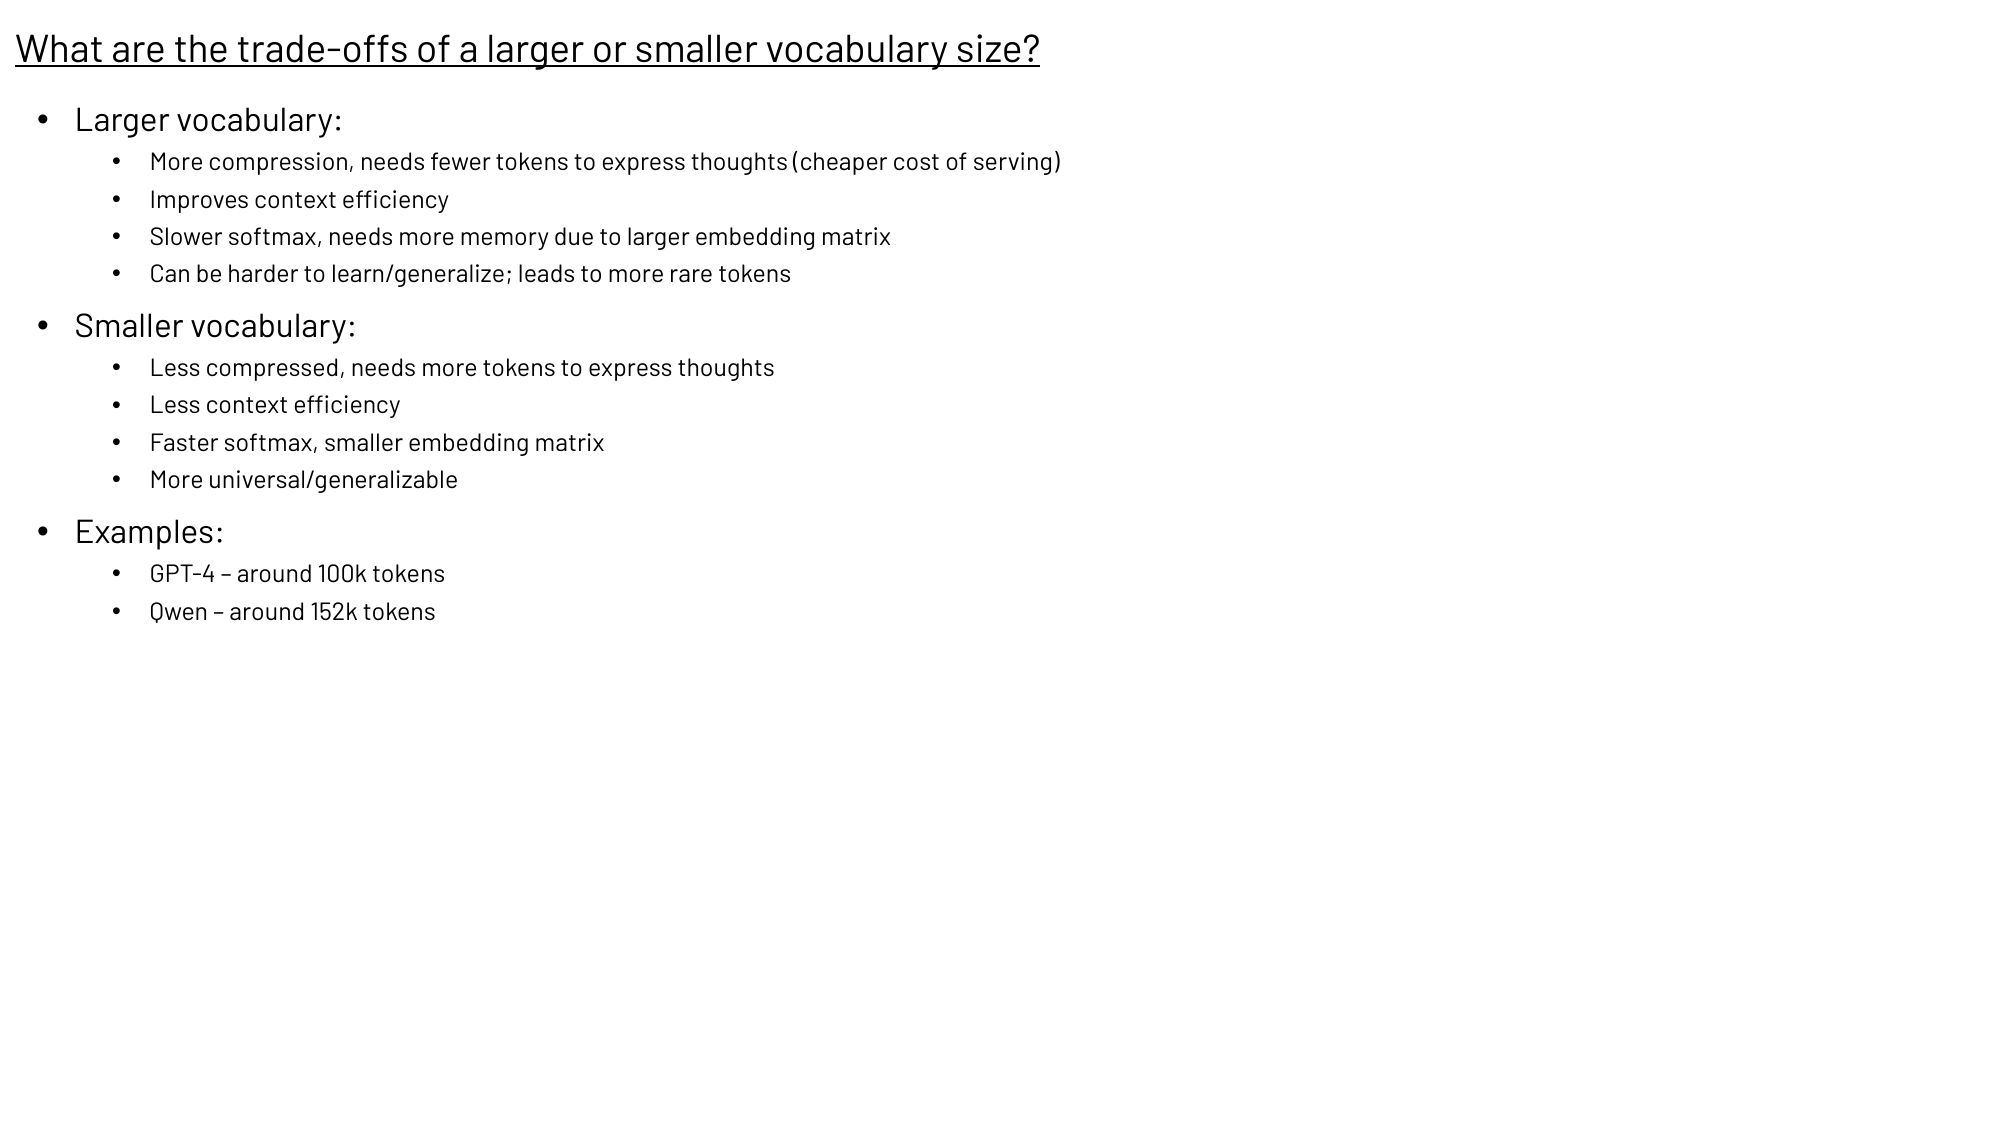

# What are the trade-offs of a larger or smaller vocabulary size?
Larger vocabulary:
More compression, needs fewer tokens to express thoughts (cheaper cost of serving)
Improves context efficiency
Slower softmax, needs more memory due to larger embedding matrix
Can be harder to learn/generalize; leads to more rare tokens
Smaller vocabulary:
Less compressed, needs more tokens to express thoughts
Less context efficiency
Faster softmax, smaller embedding matrix
More universal/generalizable
Examples:
GPT-4 – around 100k tokens
Qwen – around 152k tokens